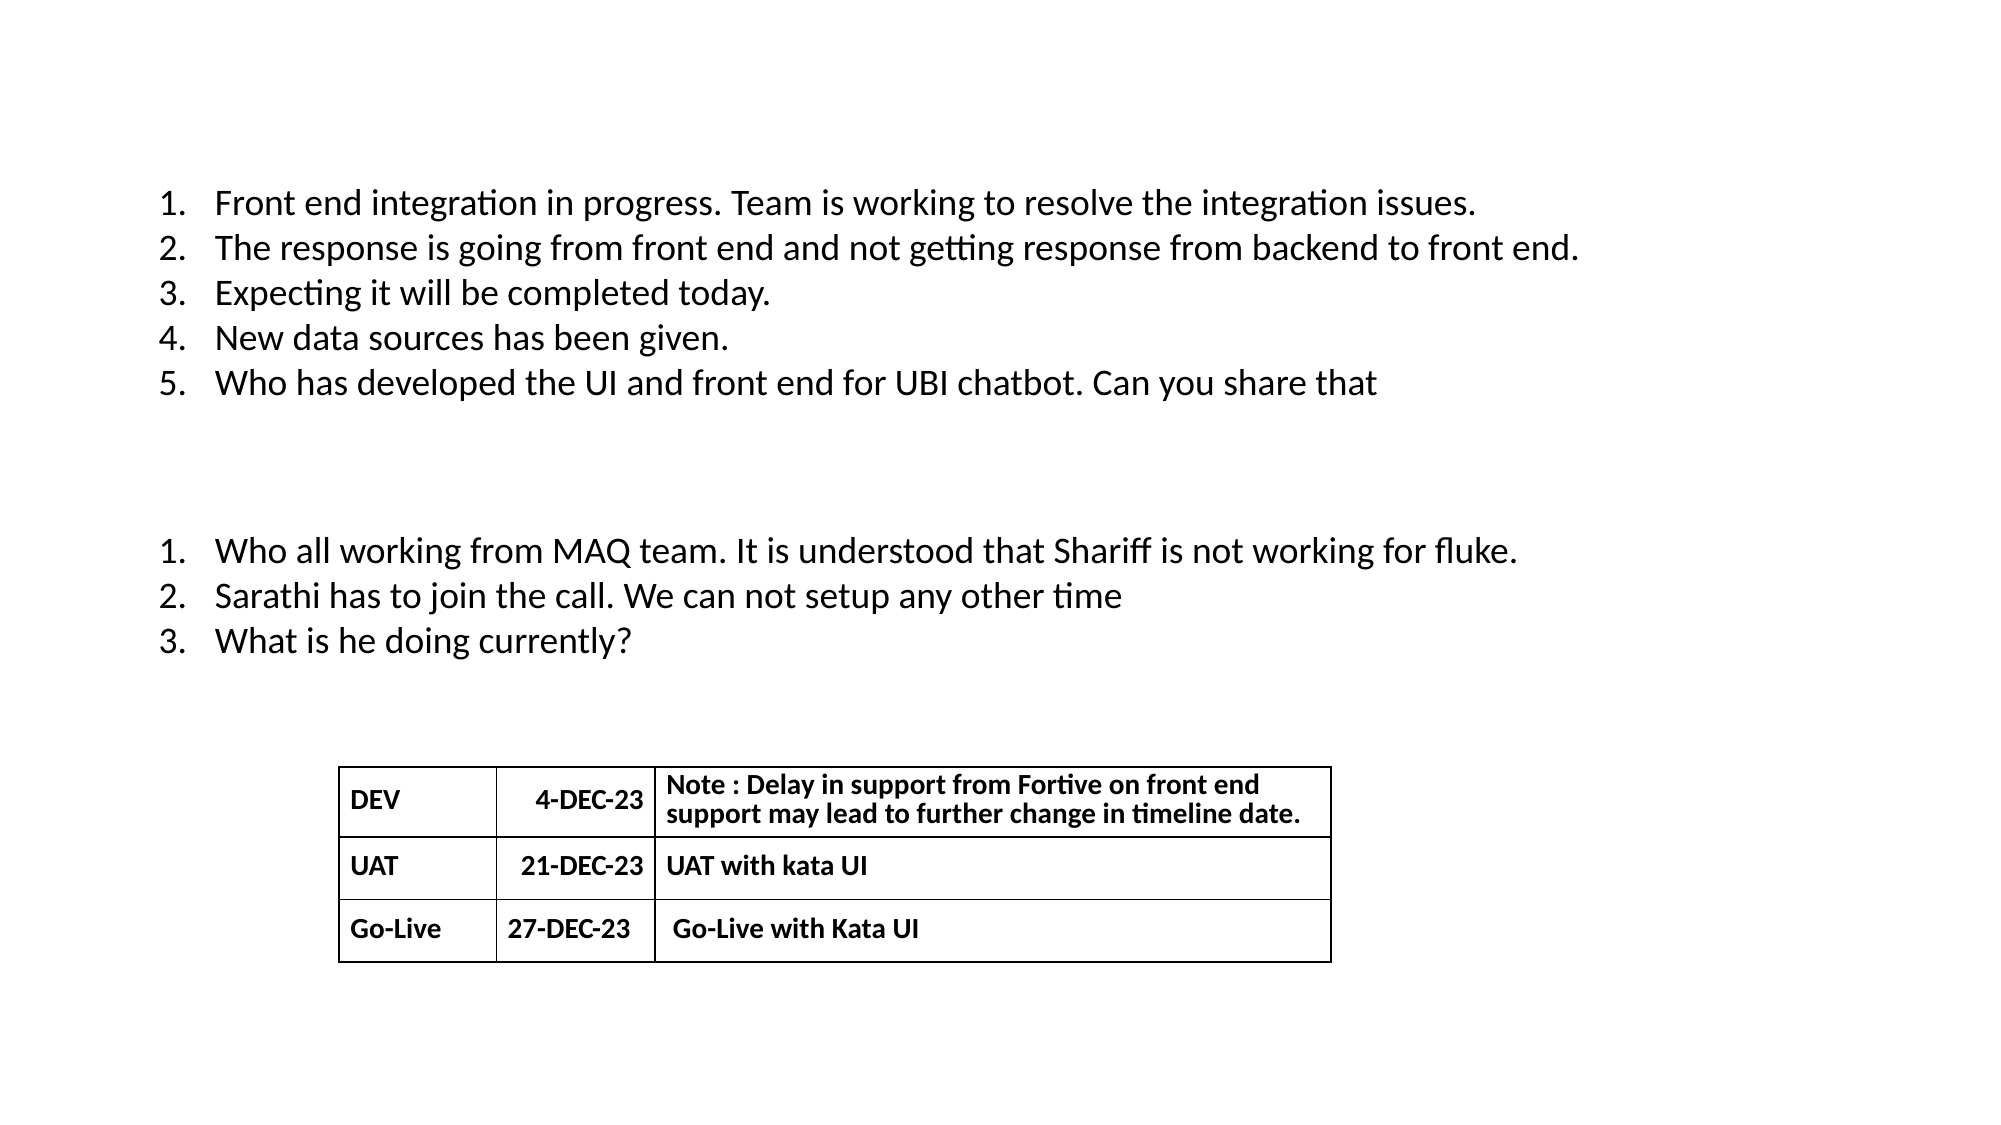

Front end integration in progress. Team is working to resolve the integration issues.
The response is going from front end and not getting response from backend to front end.
Expecting it will be completed today.
New data sources has been given.
Who has developed the UI and front end for UBI chatbot. Can you share that

Who all working from MAQ team. It is understood that Shariff is not working for fluke.
Sarathi has to join the call. We can not setup any other time
What is he doing currently?

| DEV | 4-DEC-23 | Note : Delay in support from Fortive on front end support may lead to further change in timeline date. |
| --- | --- | --- |
| UAT | 21-DEC-23 | UAT with kata UI |
| Go-Live | 27-DEC-23 | Go-Live with Kata UI |